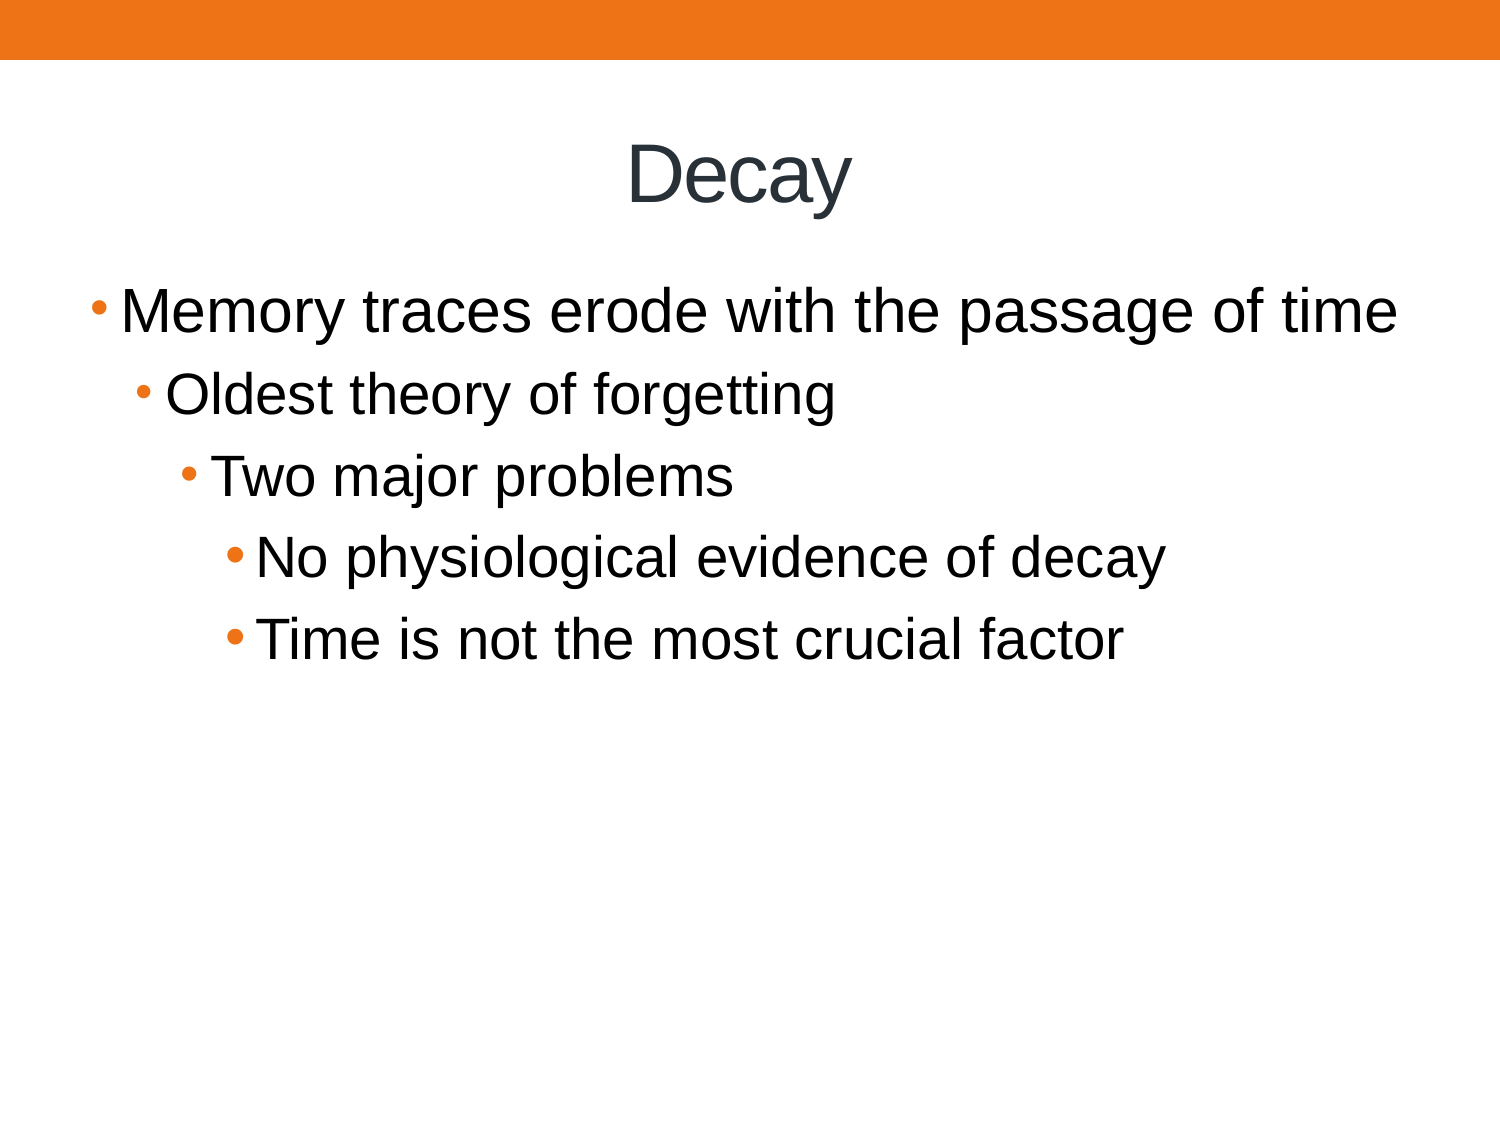

# Decay
Memory traces erode with the passage of time
Oldest theory of forgetting
Two major problems
No physiological evidence of decay
Time is not the most crucial factor